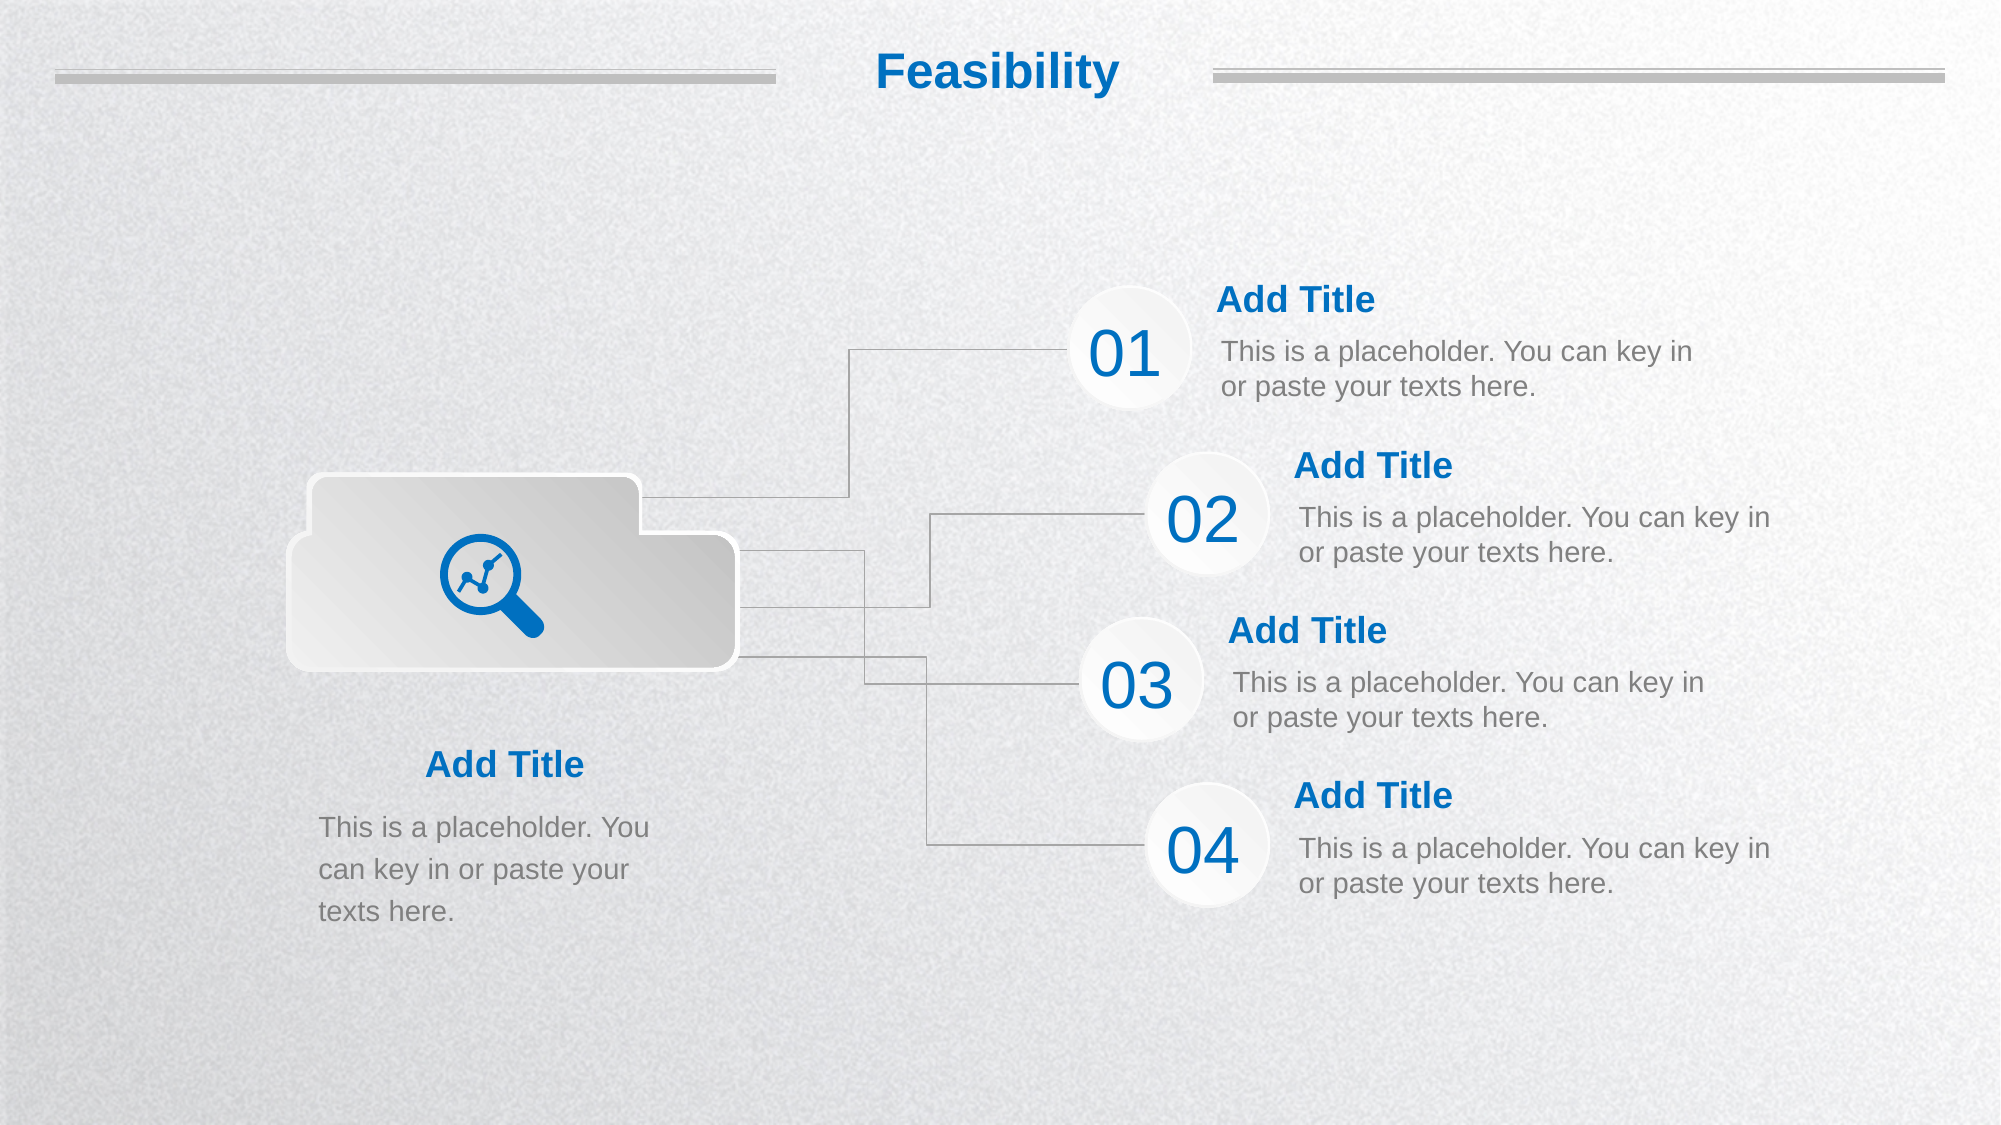

Feasibility
Add Title

01
This is a placeholder. You can key in or paste your texts here.
Add Title

02

This is a placeholder. You can key in or paste your texts here.

Add Title

03
This is a placeholder. You can key in or paste your texts here.
Add Title
Add Title

This is a placeholder. You can key in or paste your texts here.
04
This is a placeholder. You can key in or paste your texts here.